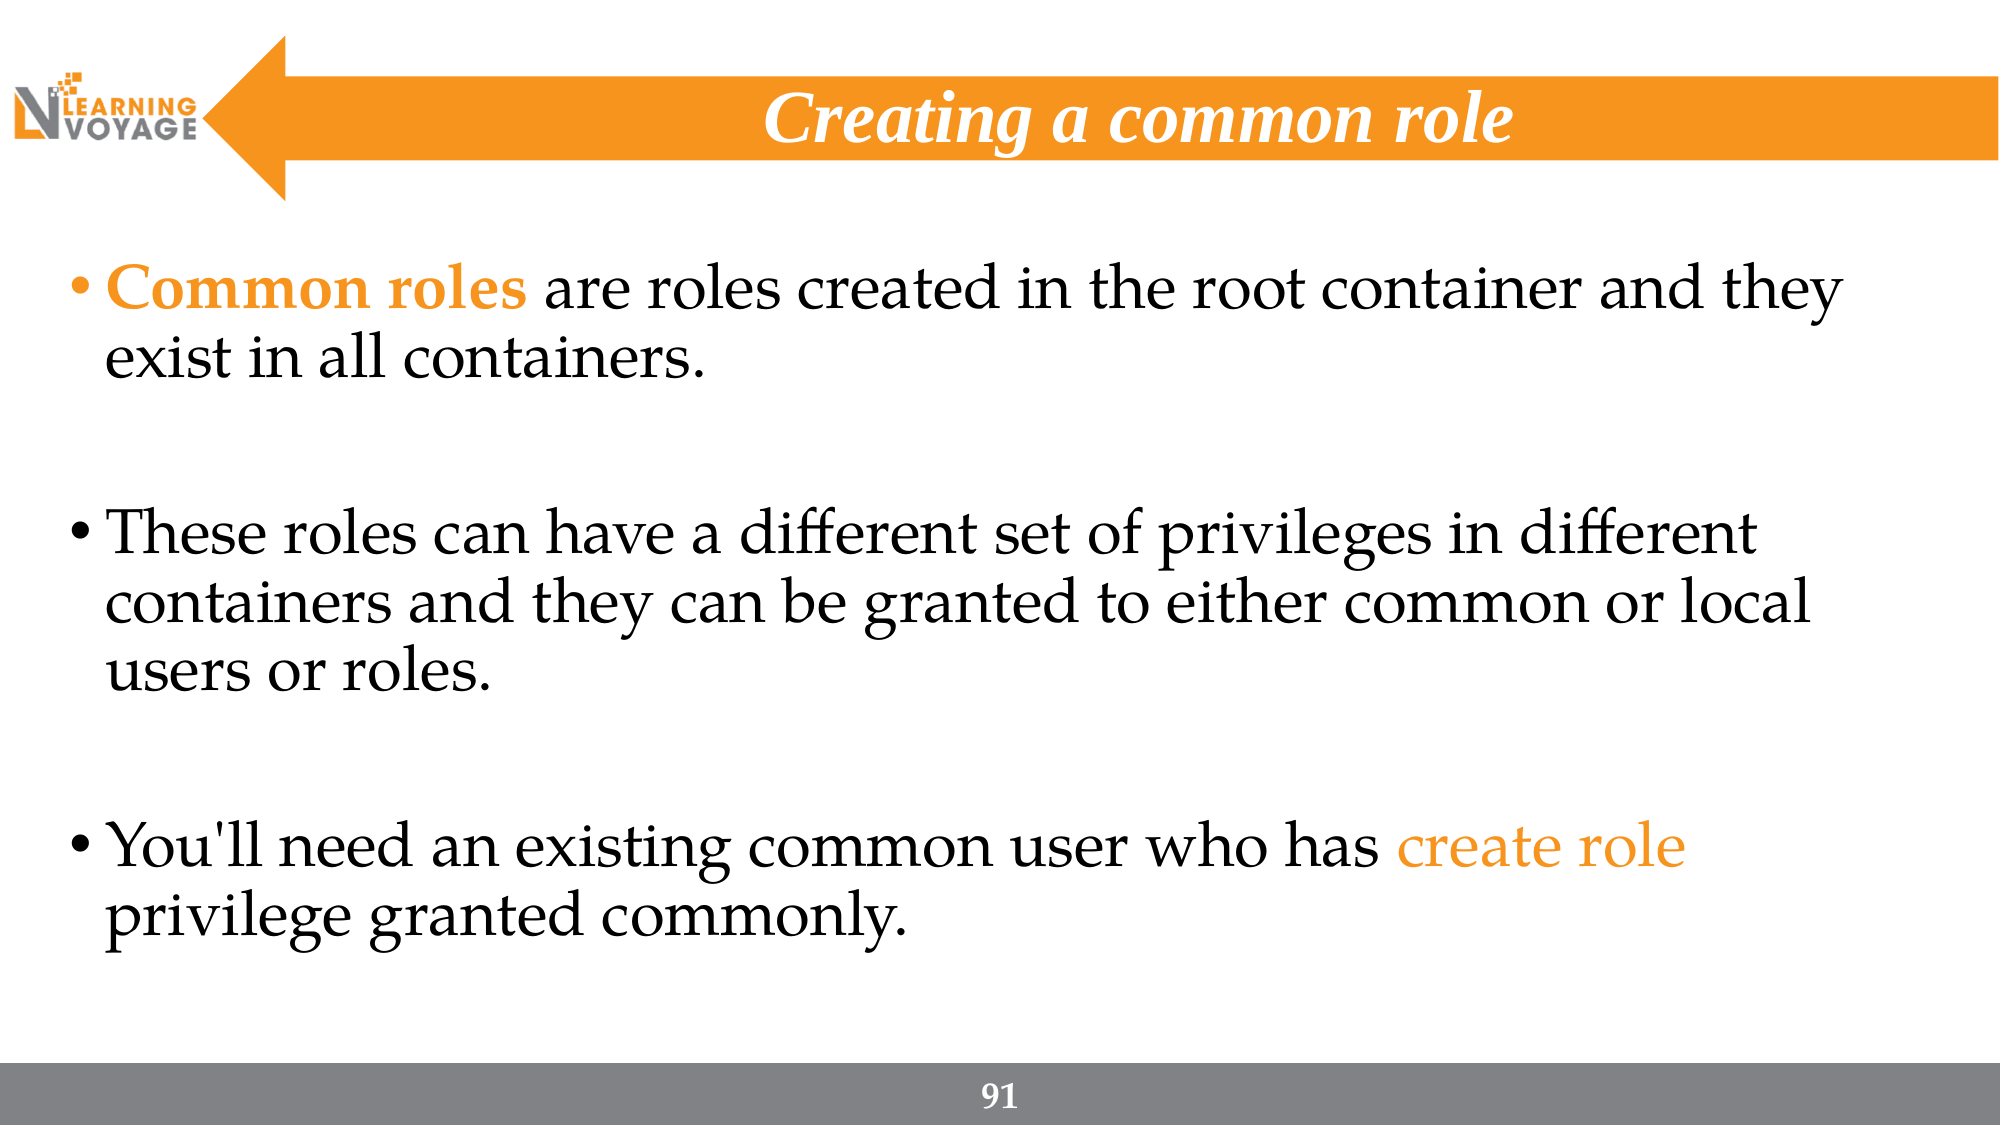

# Creating a common role
Common roles are roles created in the root container and they exist in all containers.

These roles can have a different set of privileges in different containers and they can be granted to either common or local users or roles.

You'll need an existing common user who has create role privilege granted commonly.
91